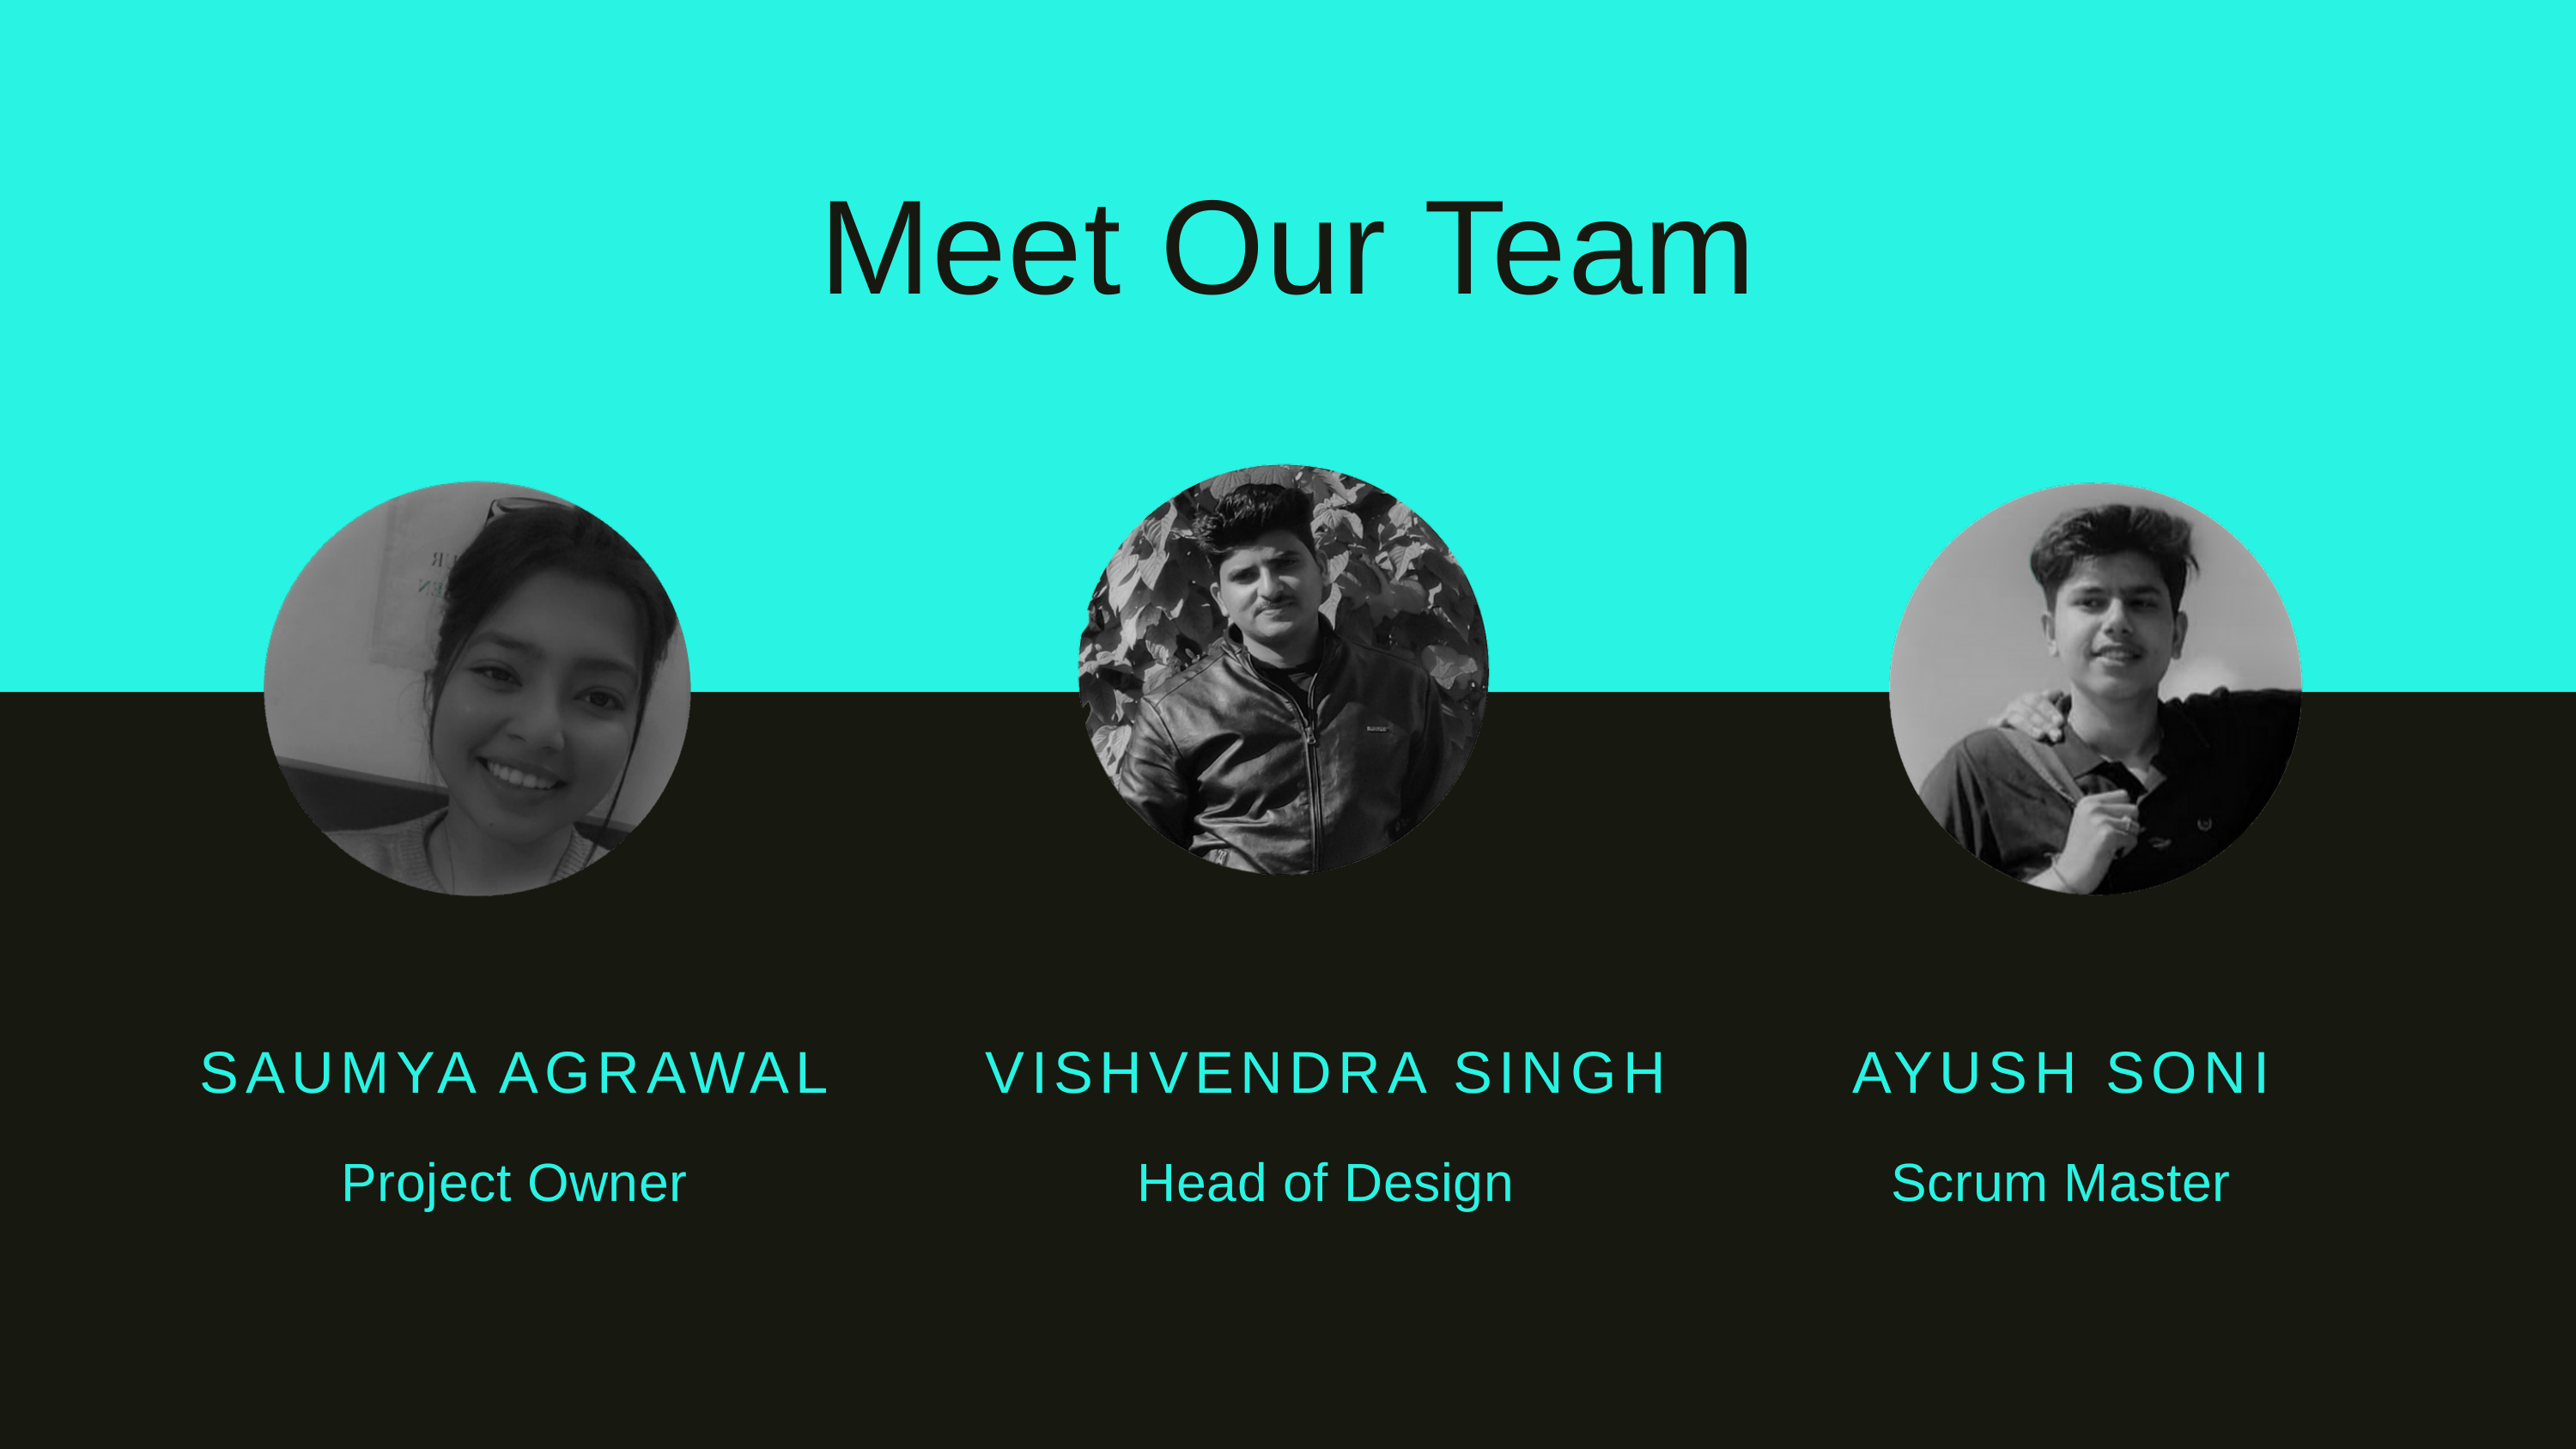

Meet Our Team

SAUMYA AGRAWAL
Project Owner
VISHVENDRA SINGH
Head of Design
AYUSH SONI
Scrum Master